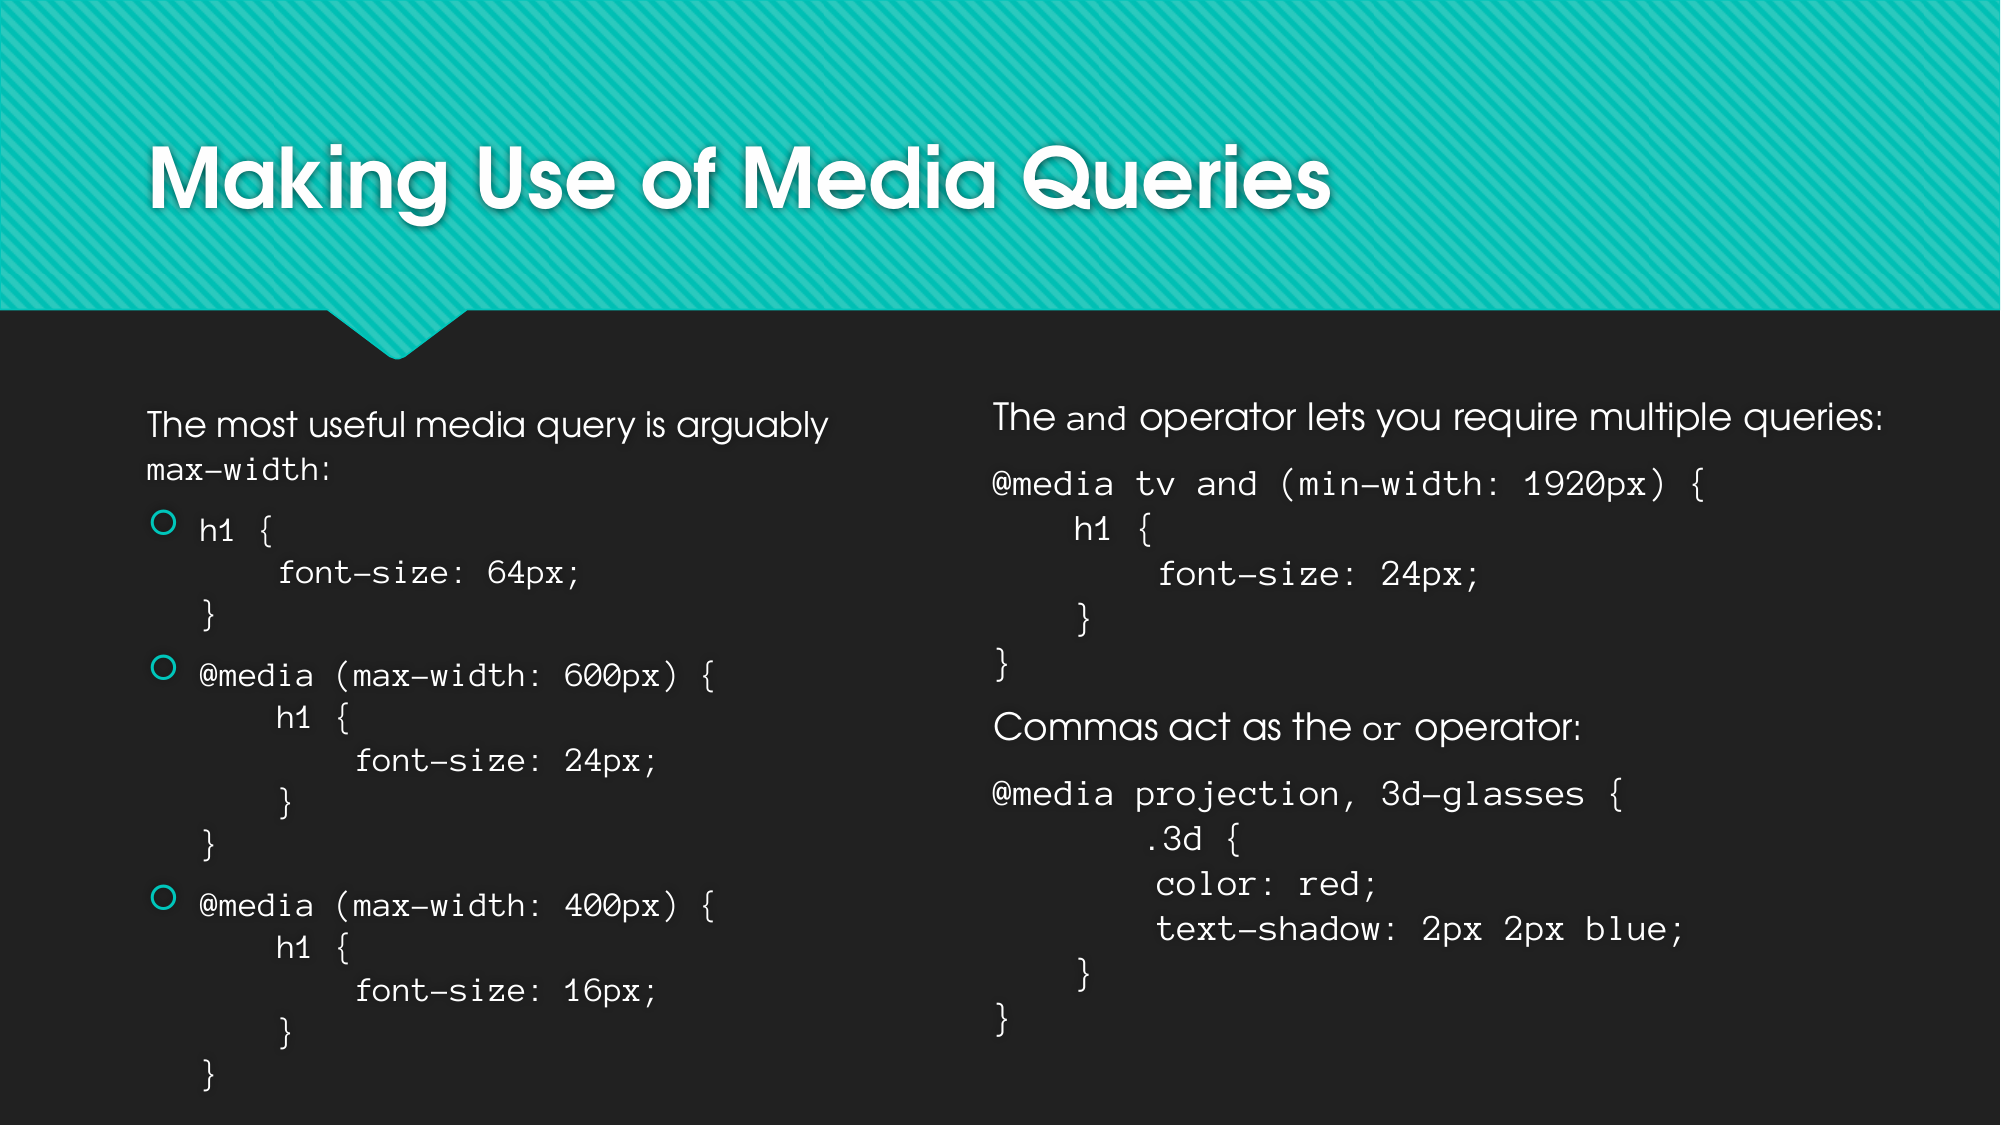

# Making Use of Media Queries
The and operator lets you require multiple queries:
@media tv and (min-width: 1920px) {
    h1 {
        font-size: 24px;
    }
}
Commas act as the or operator:
@media projection, 3d-glasses {
	.3d {
        color: red;
        text-shadow: 2px 2px blue;
    }
}
The most useful media query is arguably max-width:
h1 {
    font-size: 64px;
}
@media (max-width: 600px) {
    h1 {
        font-size: 24px;
    }
}
@media (max-width: 400px) {
    h1 {
        font-size: 16px;
    }
}